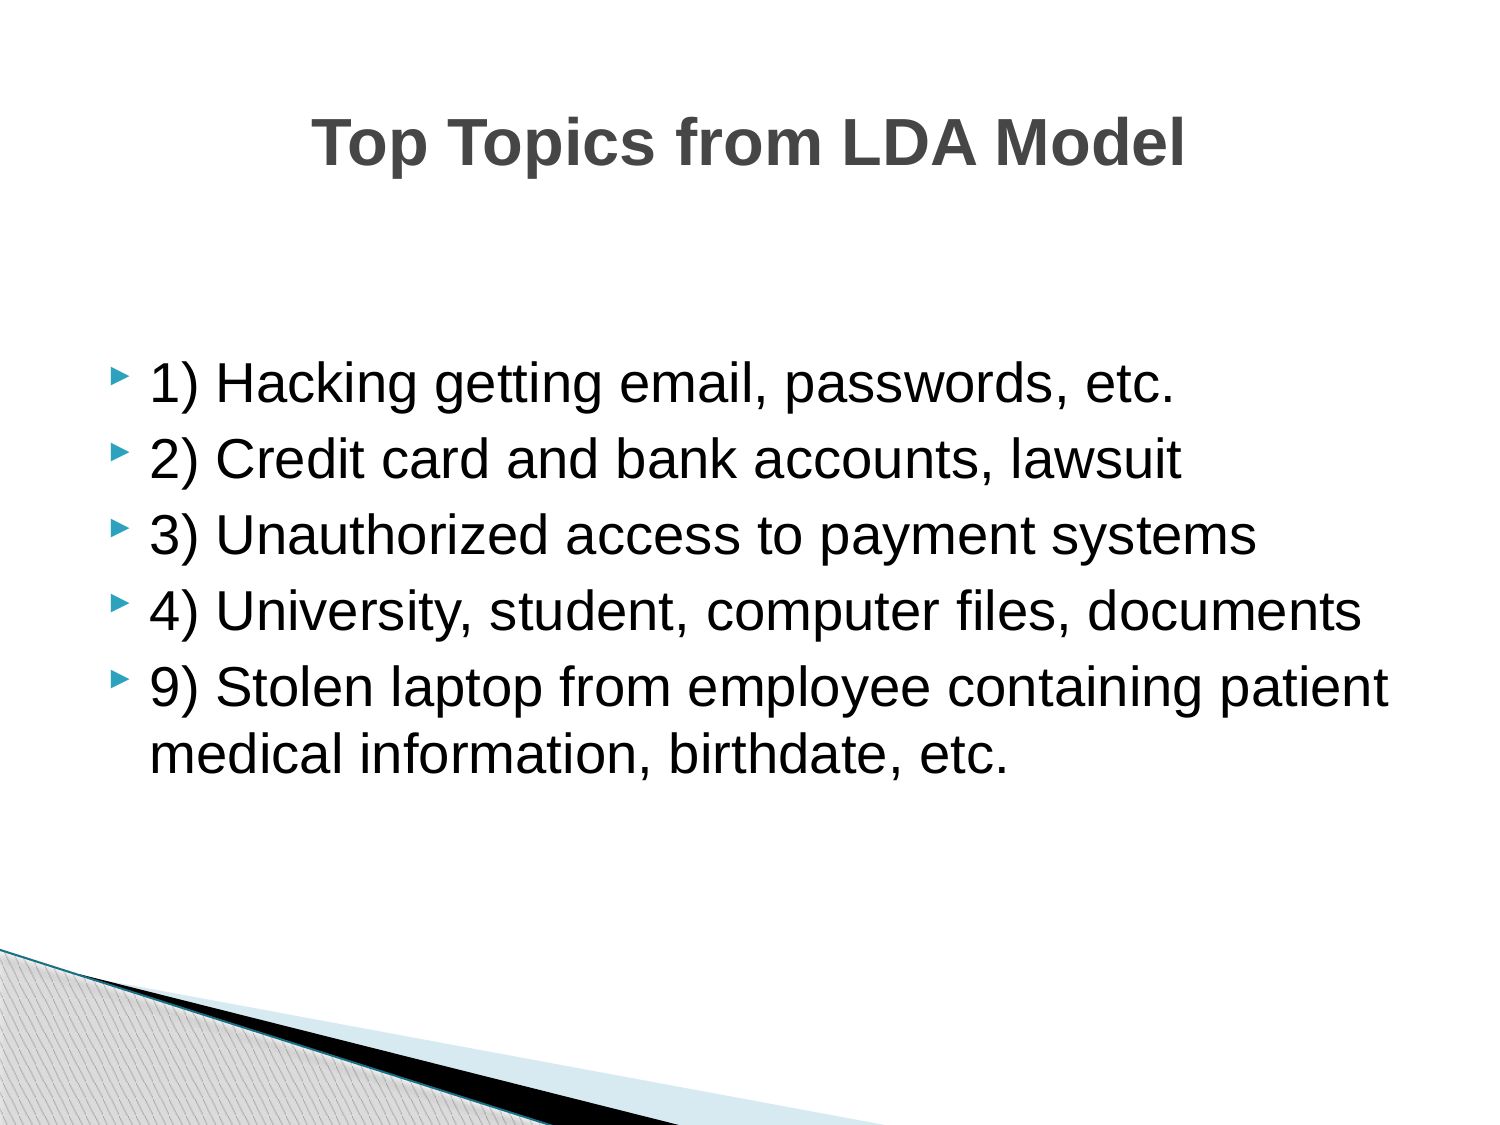

# Top Topics from LDA Model

1) Hacking getting email, passwords, etc.
2) Credit card and bank accounts, lawsuit
3) Unauthorized access to payment systems
4) University, student, computer files, documents
9) Stolen laptop from employee containing patient medical information, birthdate, etc.